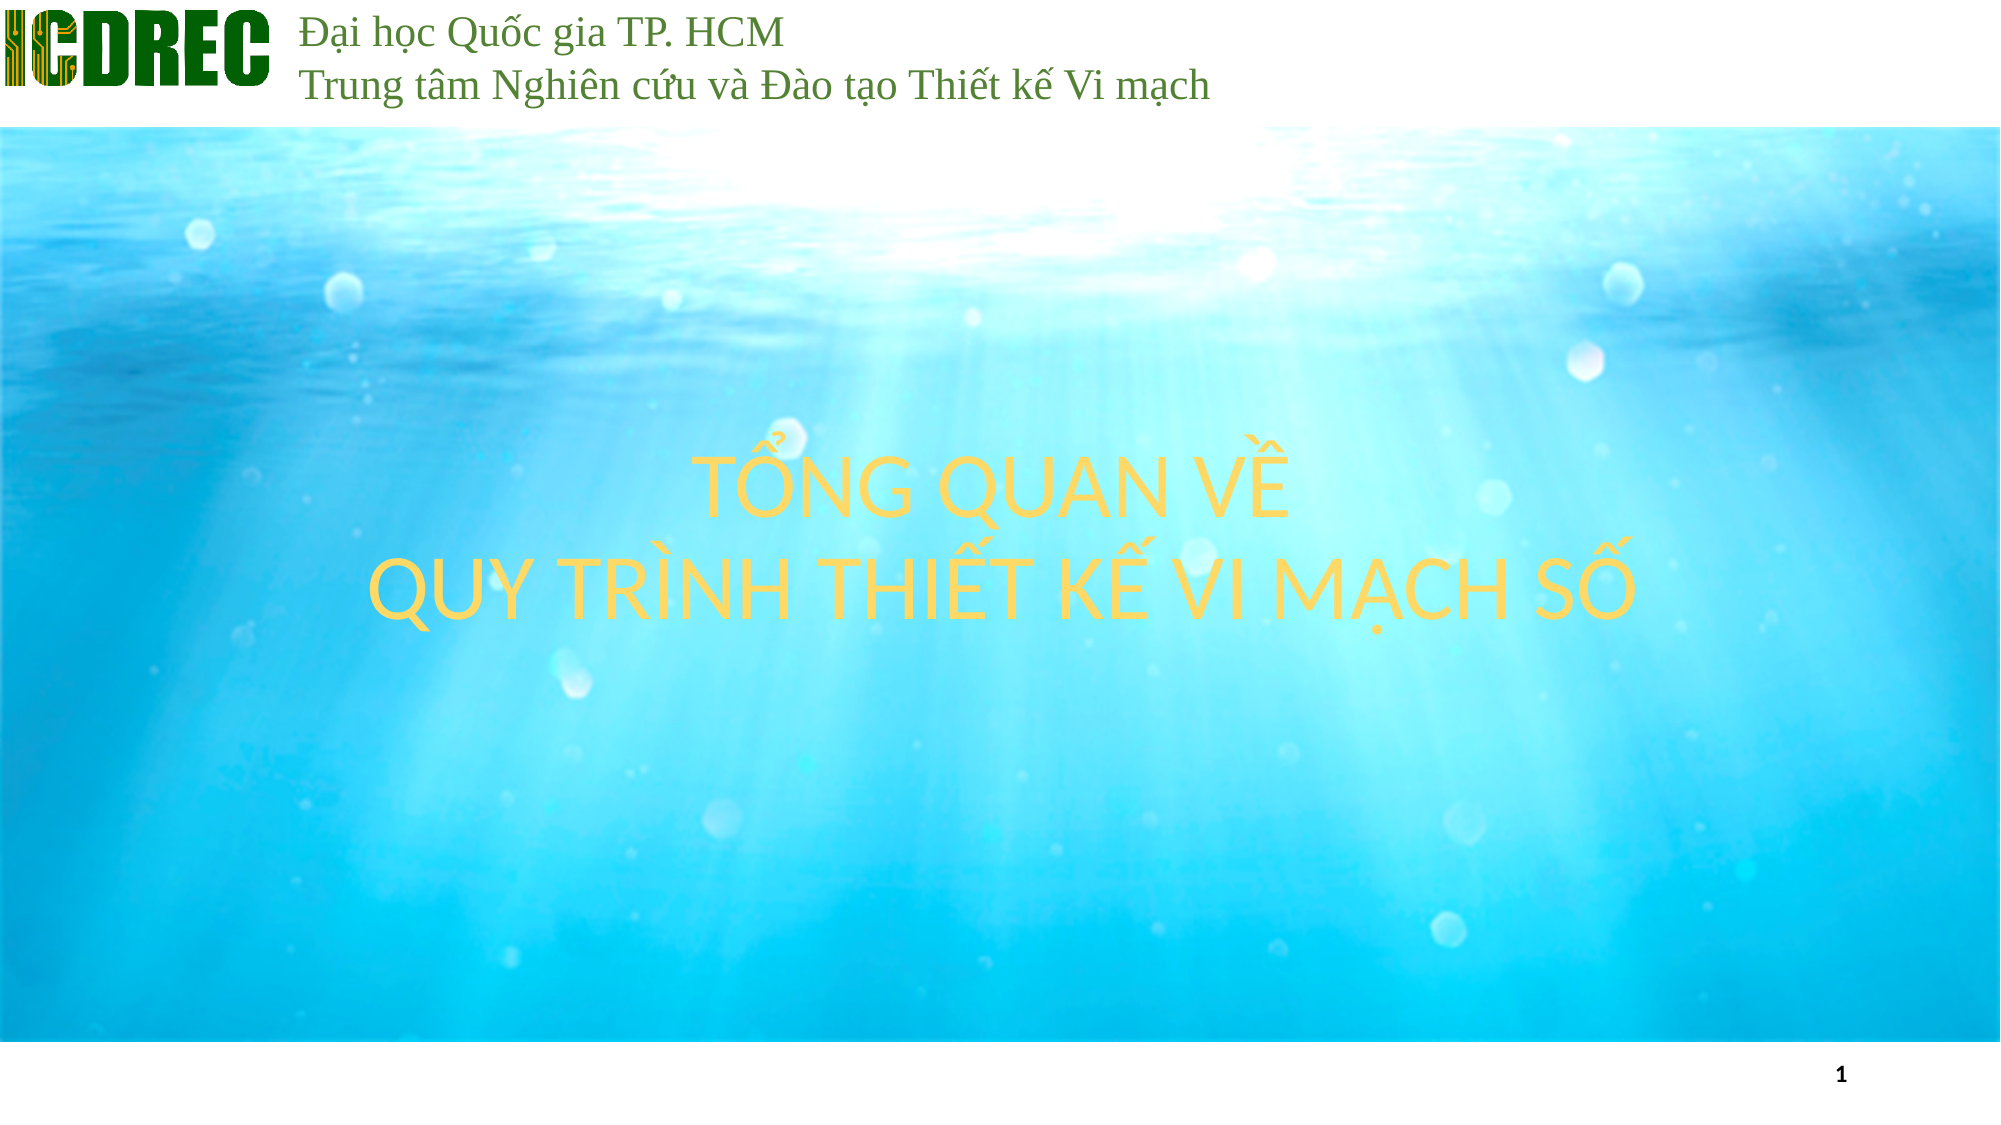

# TỔNG QUAN VỀ QUY TRÌNH THIẾT KẾ VI MẠCH SỐ
1